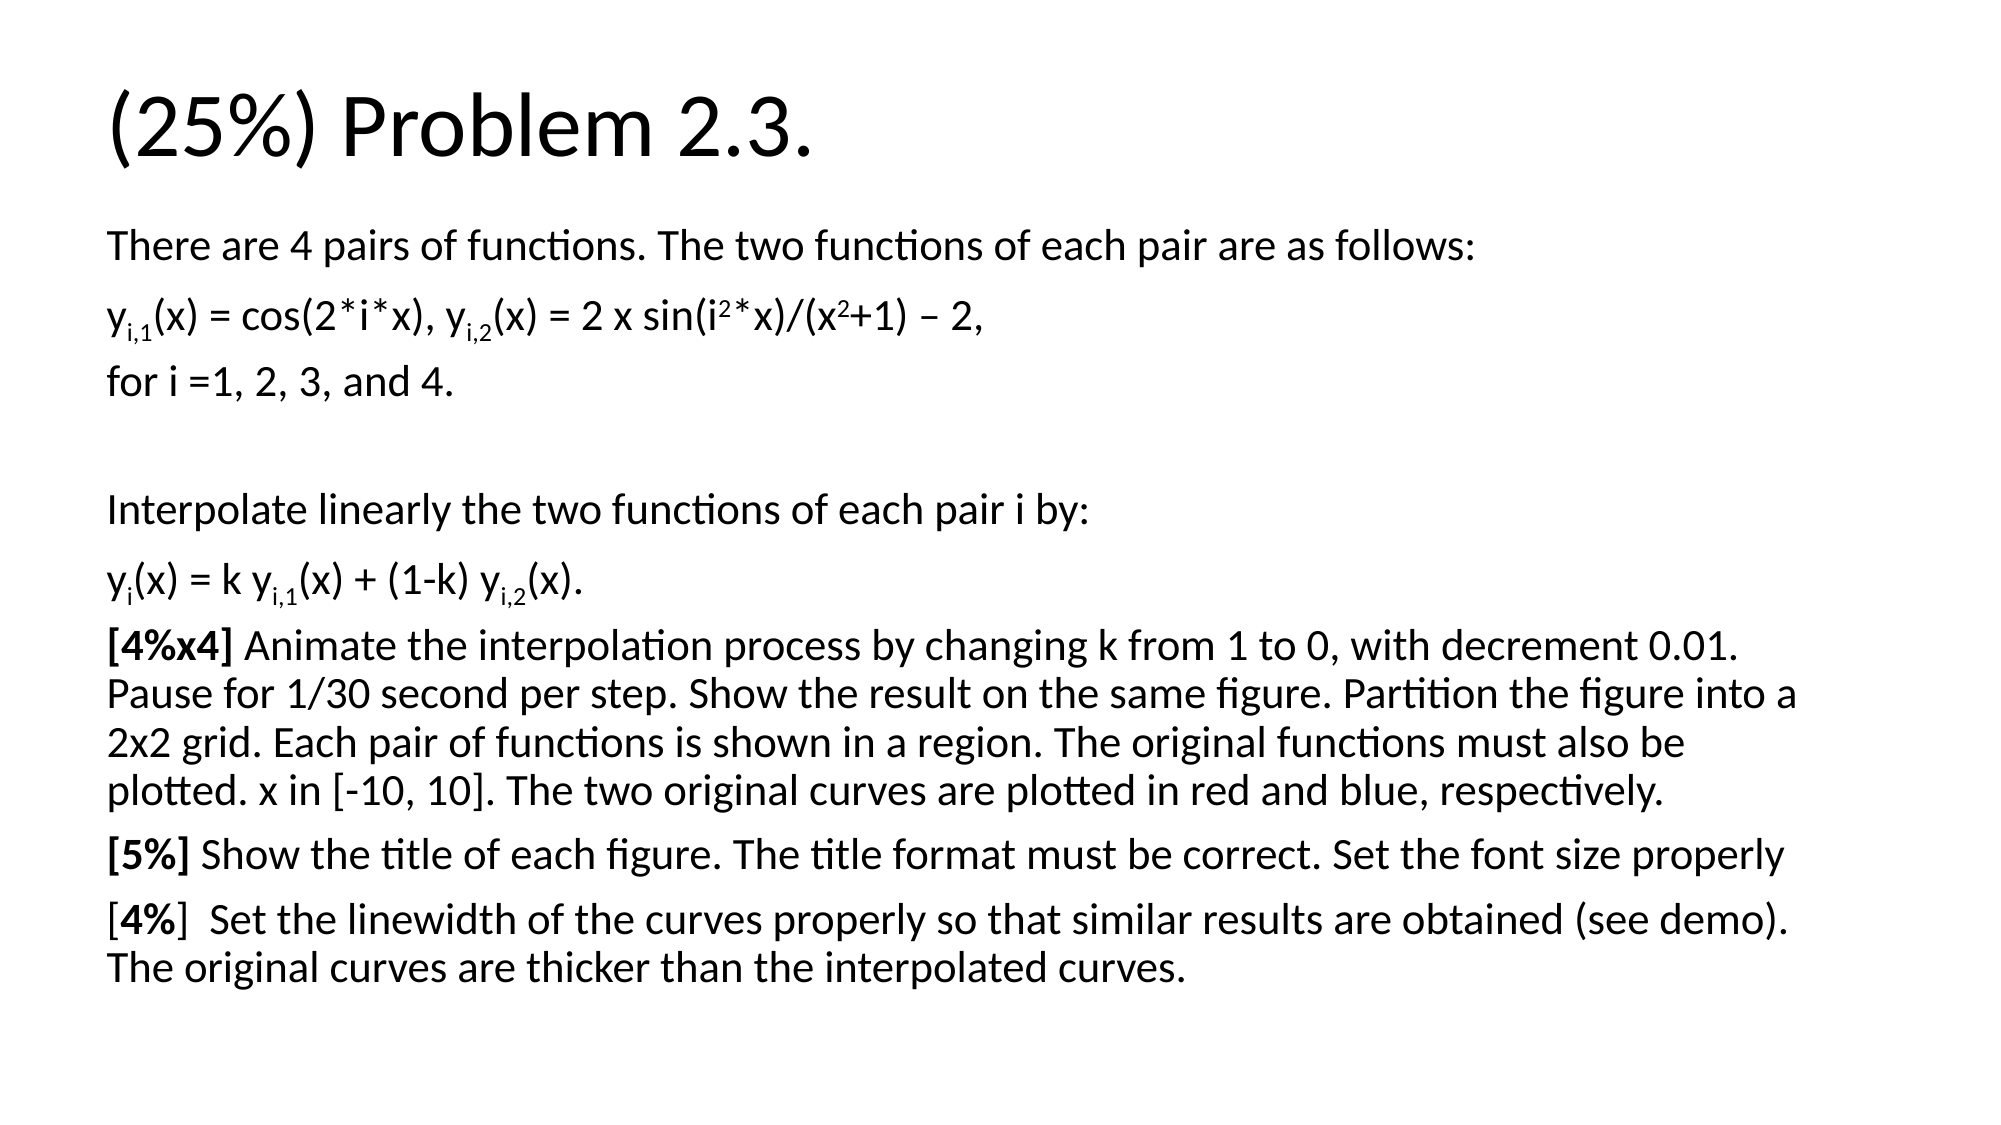

# (25%) Problem 2.3.
There are 4 pairs of functions. The two functions of each pair are as follows:
yi,1(x) = cos(2*i*x), yi,2(x) = 2 x sin(i2*x)/(x2+1) – 2,
for i =1, 2, 3, and 4.

Interpolate linearly the two functions of each pair i by:
yi(x) = k yi,1(x) + (1-k) yi,2(x).
[4%x4] Animate the interpolation process by changing k from 1 to 0, with decrement 0.01. Pause for 1/30 second per step. Show the result on the same figure. Partition the figure into a 2x2 grid. Each pair of functions is shown in a region. The original functions must also be plotted. x in [-10, 10]. The two original curves are plotted in red and blue, respectively.
[5%] Show the title of each figure. The title format must be correct. Set the font size properly
[4%]  Set the linewidth of the curves properly so that similar results are obtained (see demo). The original curves are thicker than the interpolated curves.